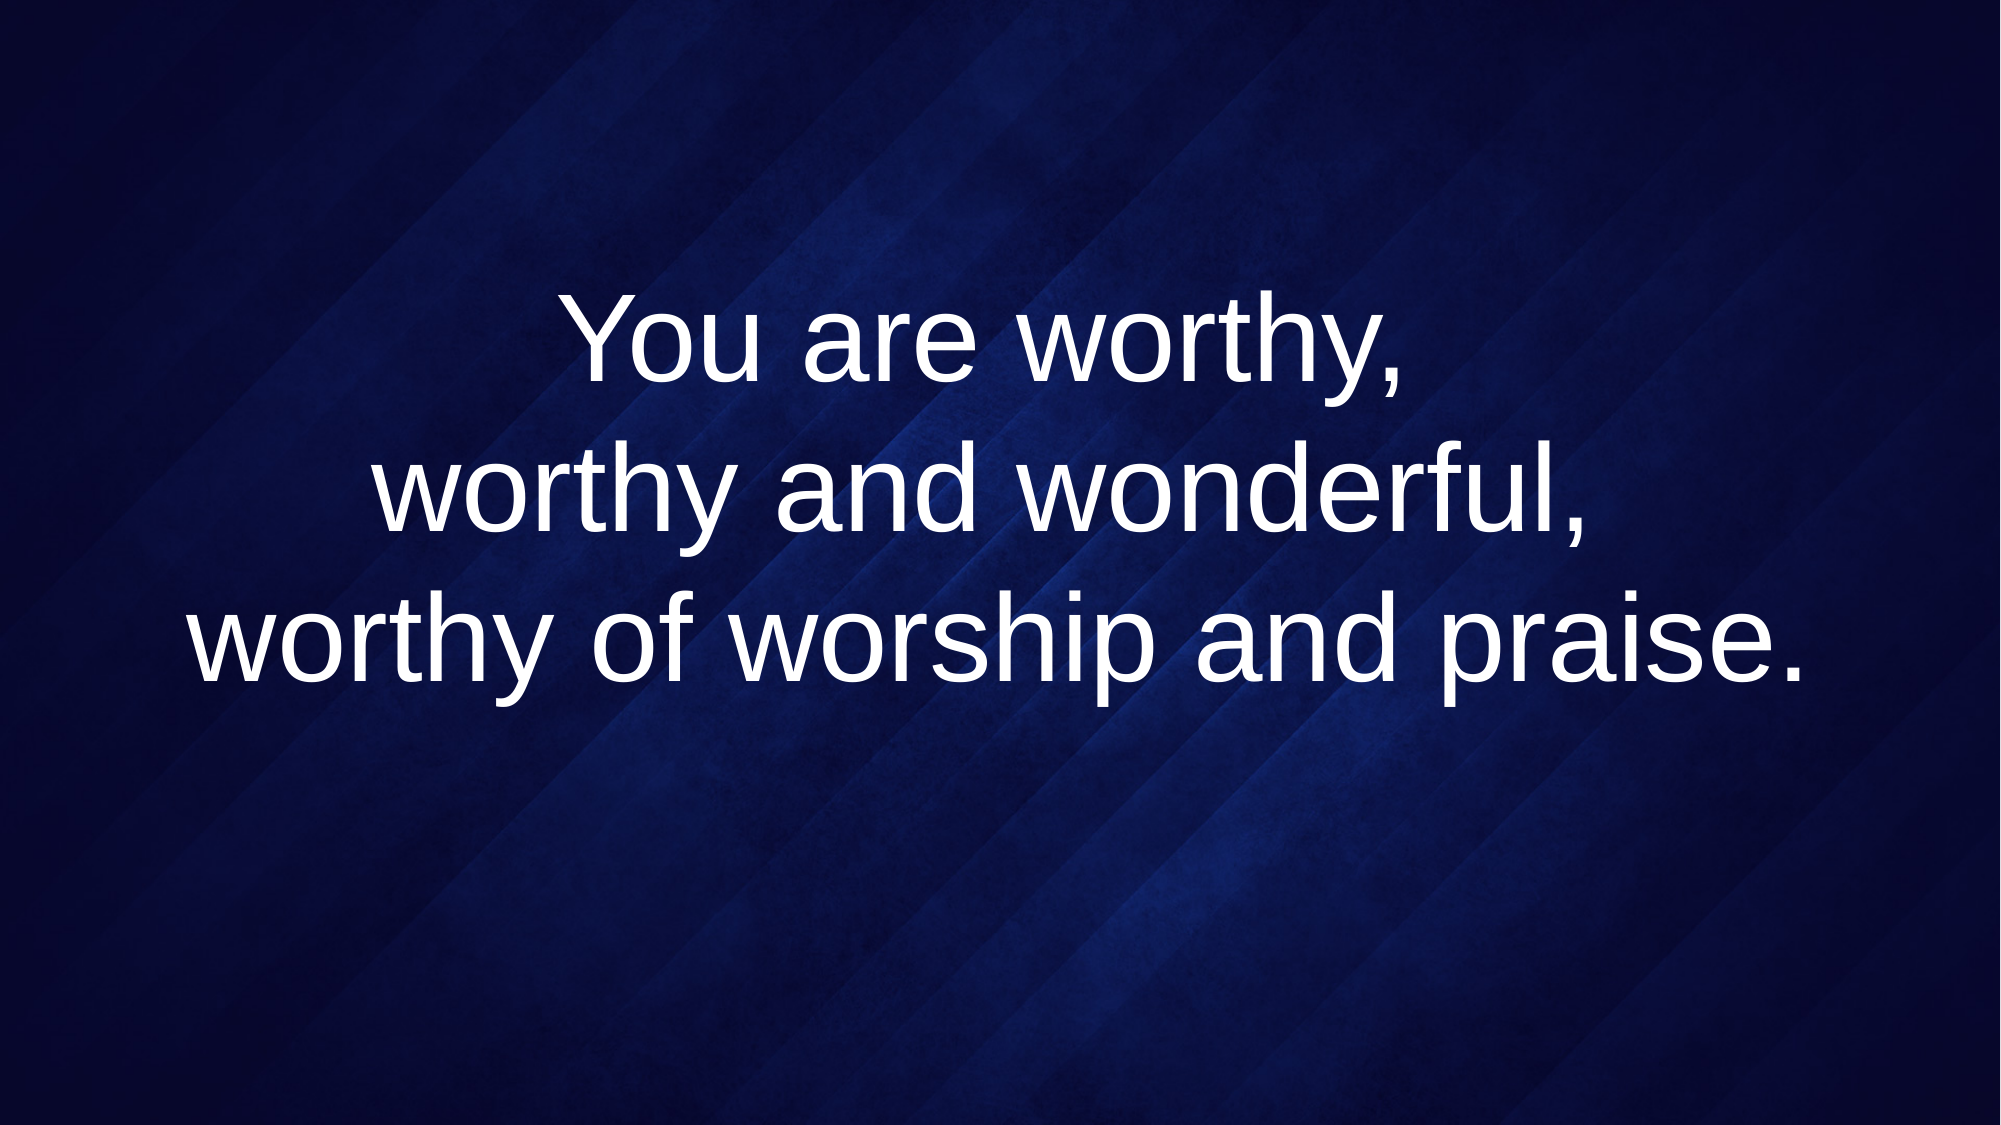

# You are worthy, worthy and wonderful, worthy of worship and praise.